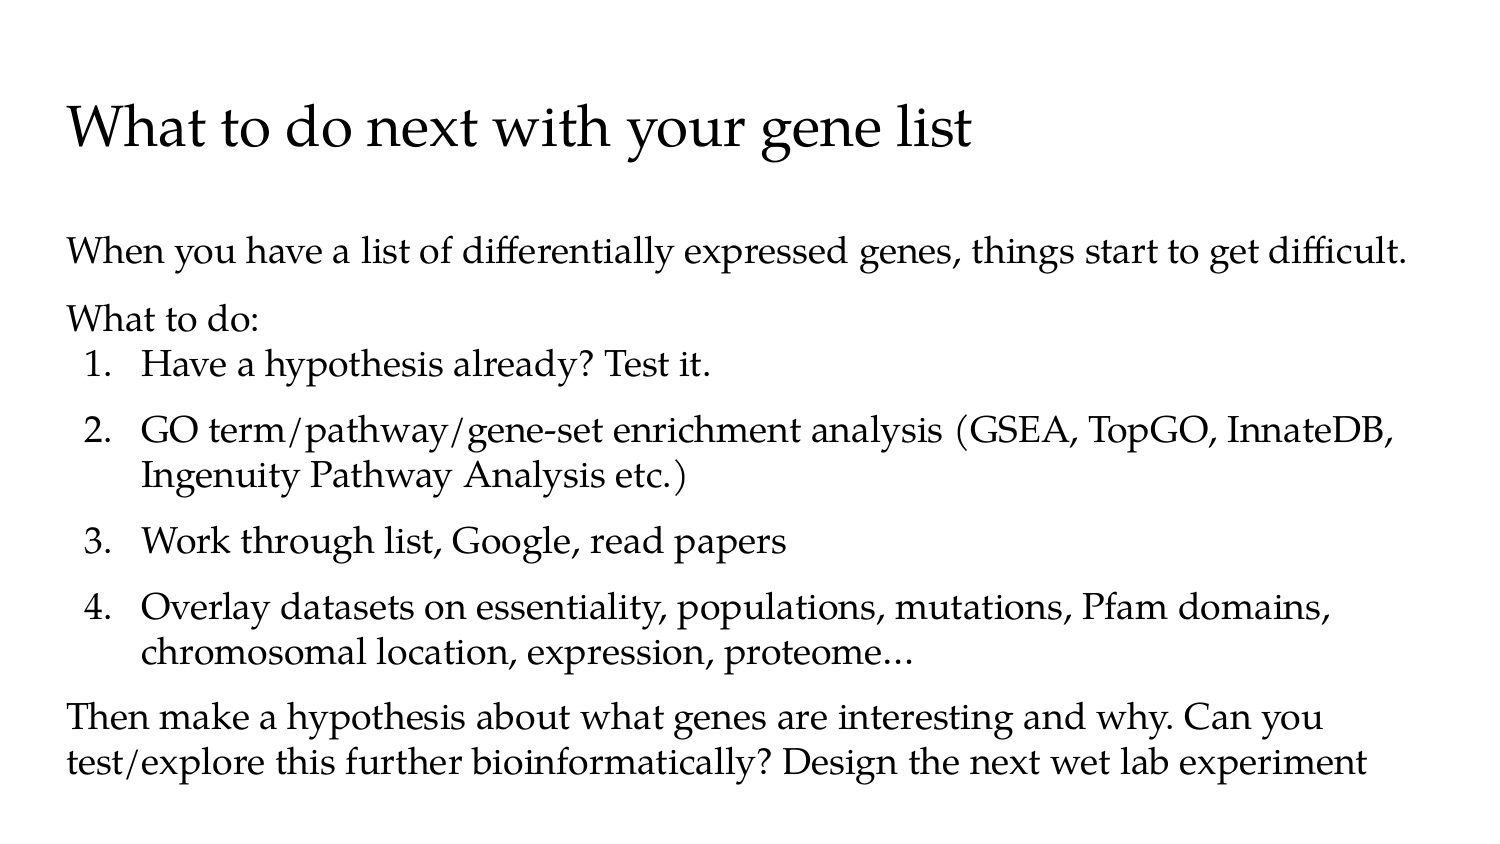

# What to do next with your gene list
When you have a list of differentially expressed genes, things start to get difficult.
What to do:
Have a hypothesis already? Test it.
GO term/pathway/gene-set enrichment analysis (GSEA, TopGO, InnateDB, Ingenuity Pathway Analysis etc.)
Work through list, Google, read papers
Overlay datasets on essentiality, populations, mutations, Pfam domains, chromosomal location, expression, proteome…
Then make a hypothesis about what genes are interesting and why. Can you
test/explore this further bioinformatically? Design the next wet lab experiment